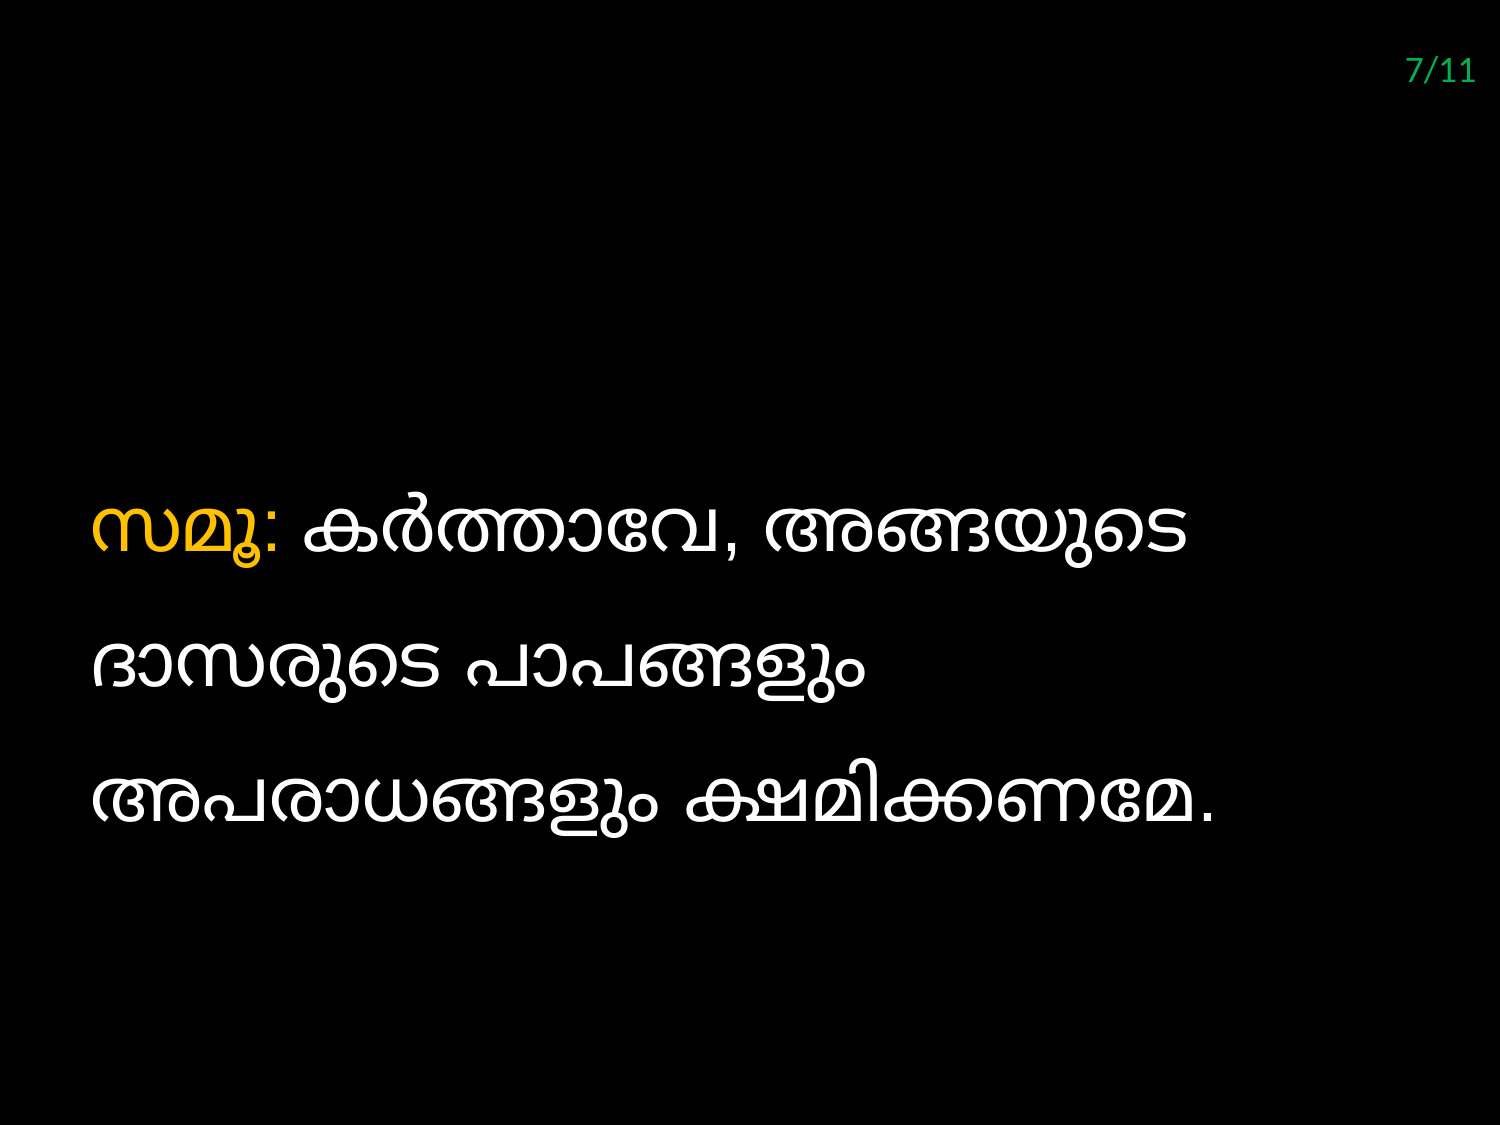

7/11
#
സമൂ: കര്‍ത്താവേ, അങ്ങയുടെ  ദാസരുടെ പാപങ്ങളും അപരാധങ്ങളും ക്ഷമിക്കണമേ.